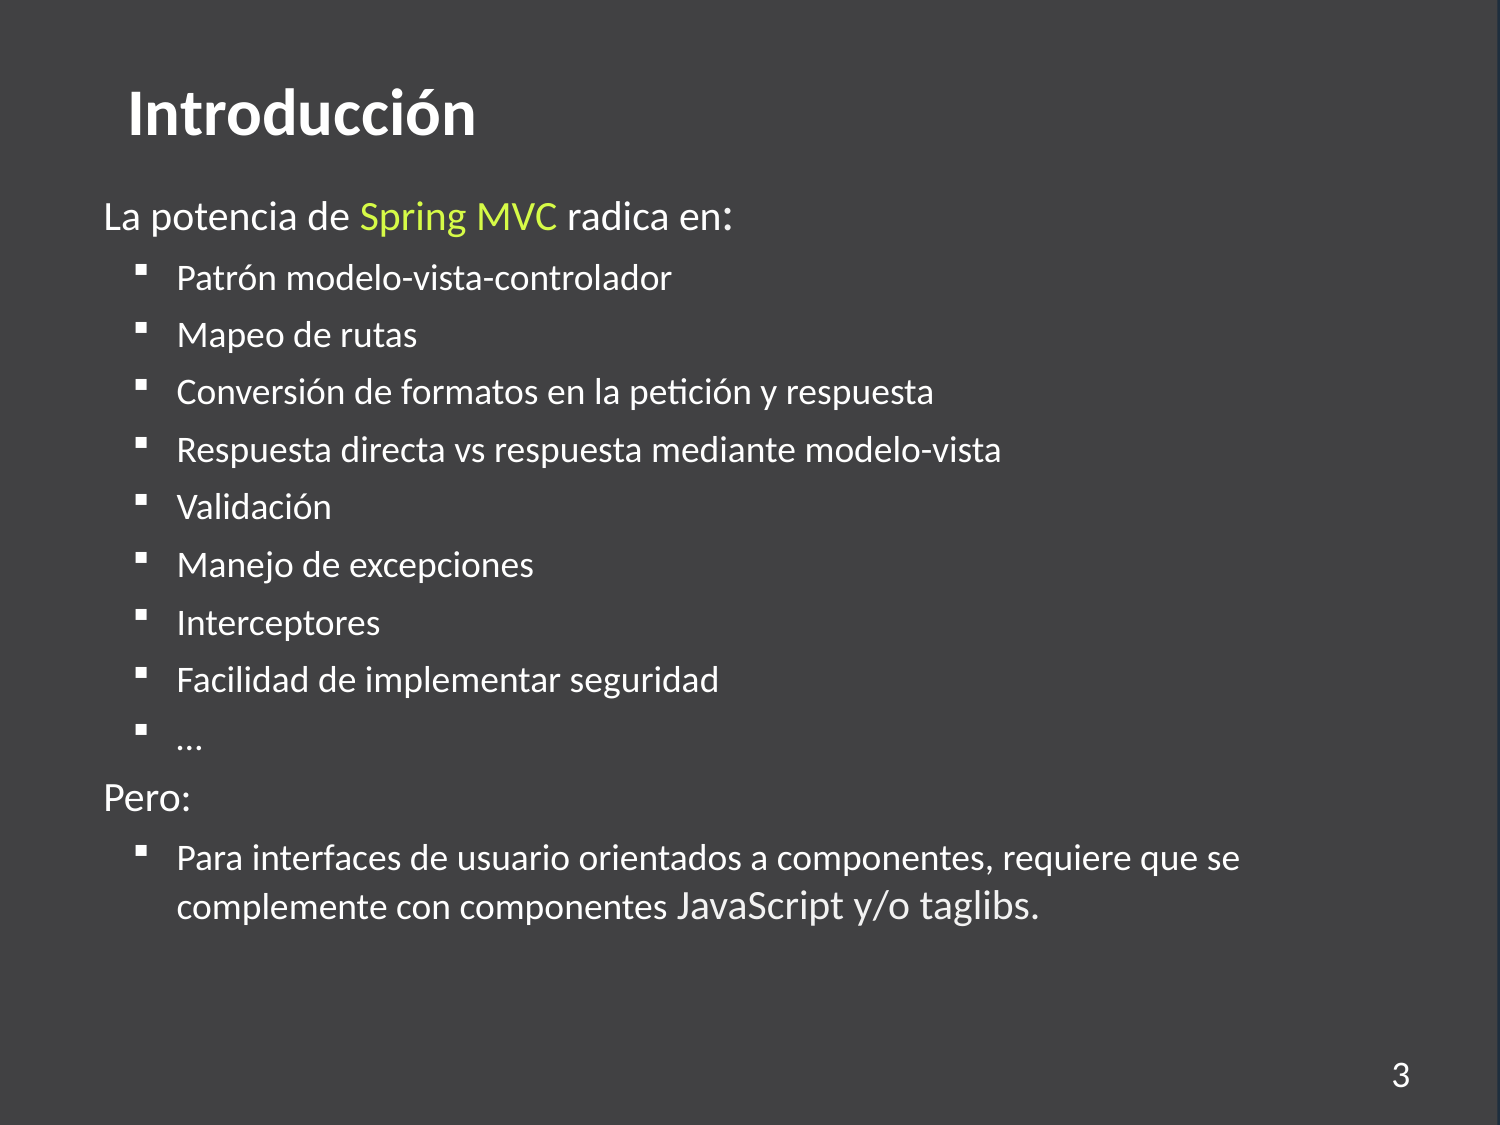

Introducción
La potencia de Spring MVC radica en:
Patrón modelo-vista-controlador
Mapeo de rutas
Conversión de formatos en la petición y respuesta
Respuesta directa vs respuesta mediante modelo-vista
Validación
Manejo de excepciones
Interceptores
Facilidad de implementar seguridad
…
Pero:
Para interfaces de usuario orientados a componentes, requiere que se complemente con componentes JavaScript y/o taglibs.
3